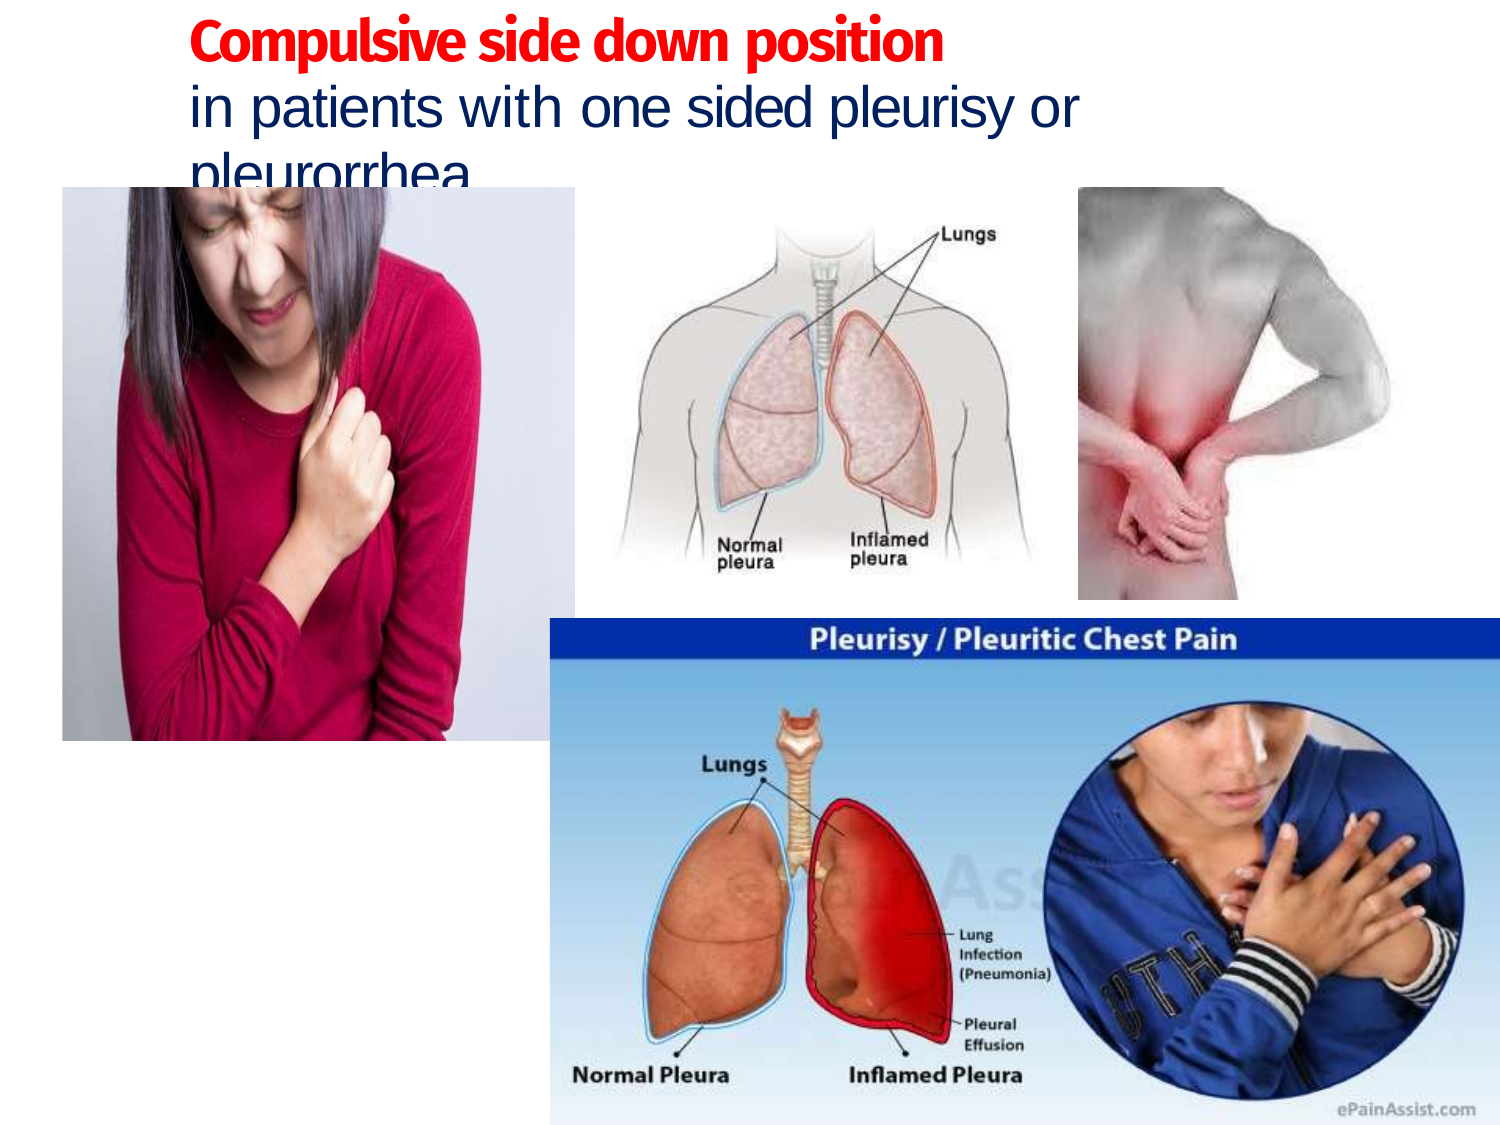

# Compulsive side down position
in patients with one sided pleurisy or pleurorrhea